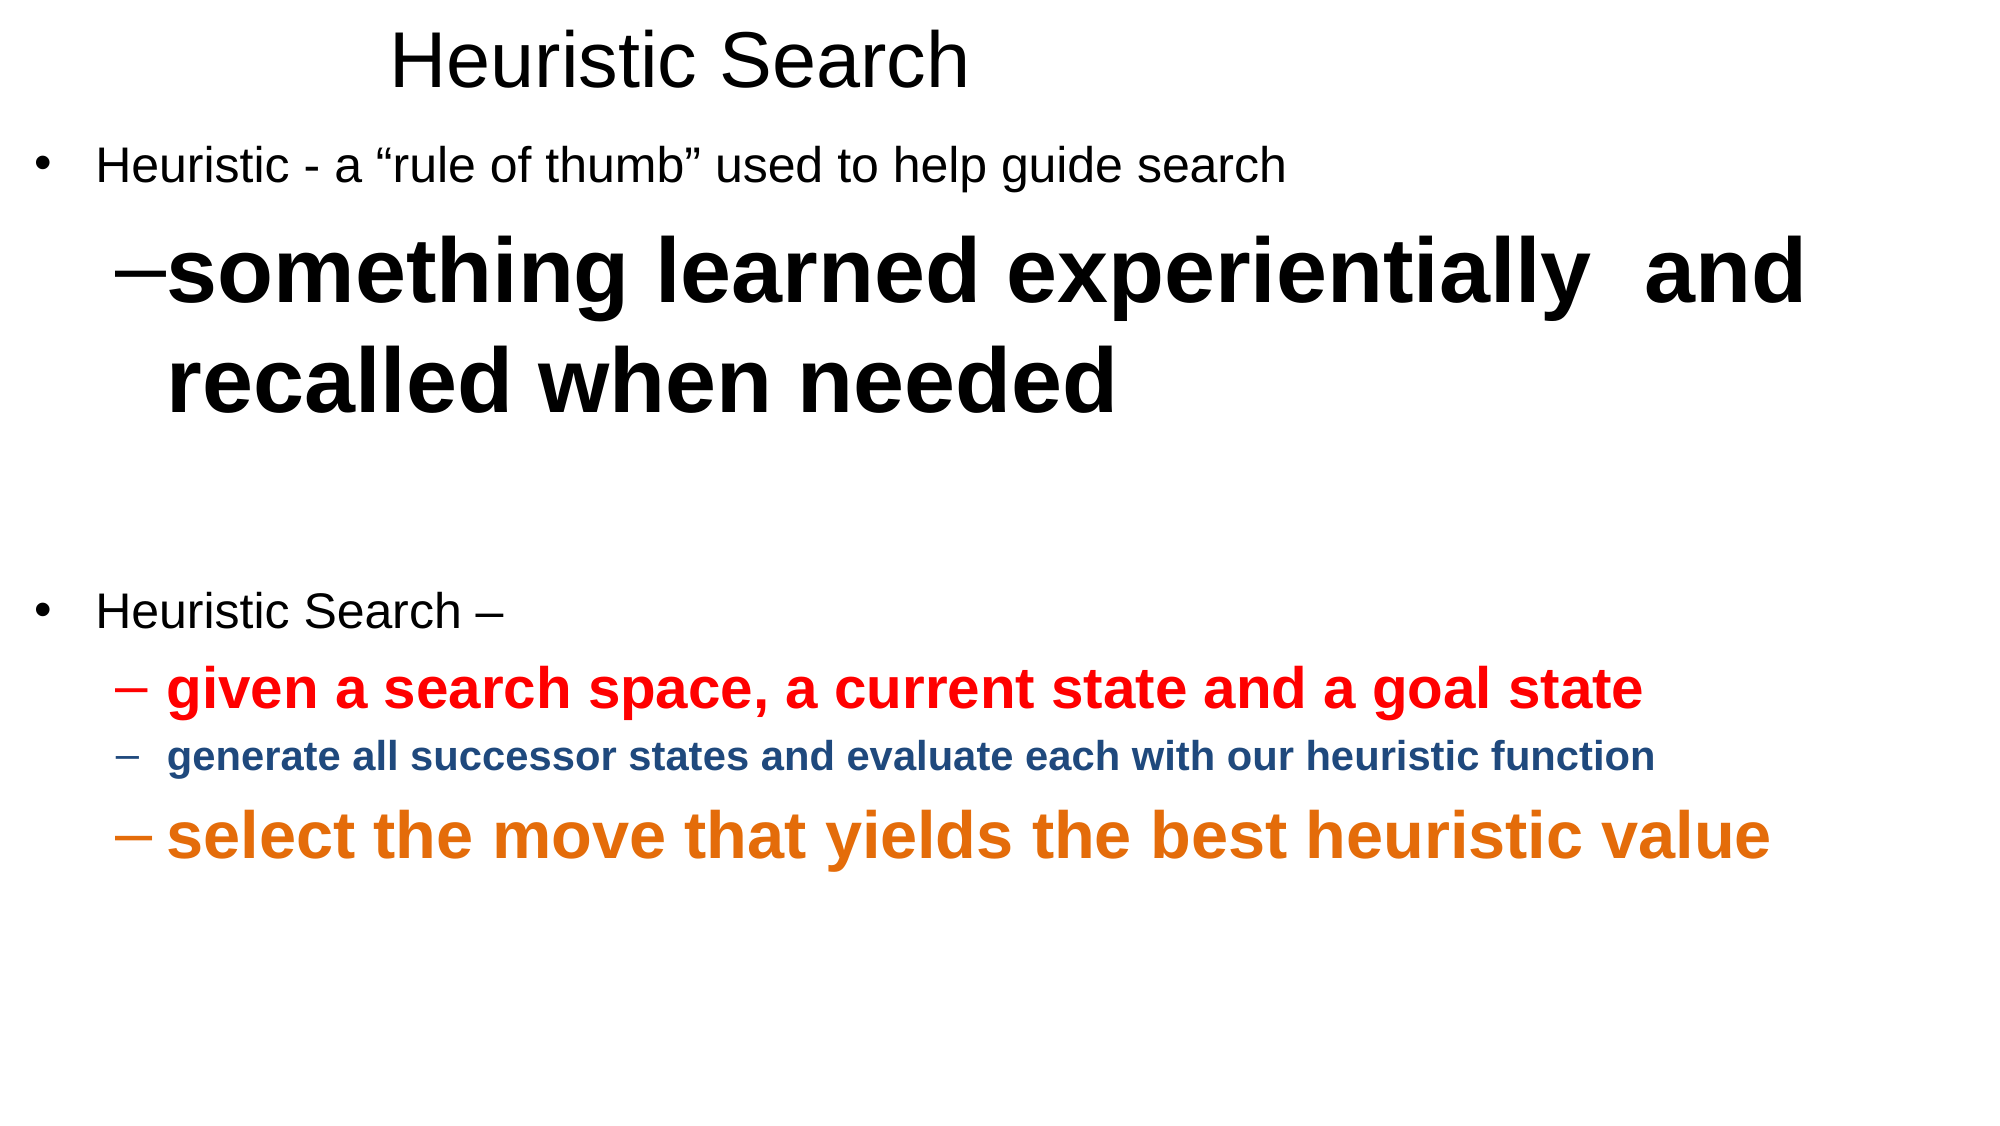

# Heuristic Search
Heuristic - a “rule of thumb” used to help guide search
something learned experientially  and    recalled when needed

Heuristic Search –
given a search space, a current state and a goal state
generate all successor states and evaluate each with our heuristic function
select the move that yields the best heuristic value